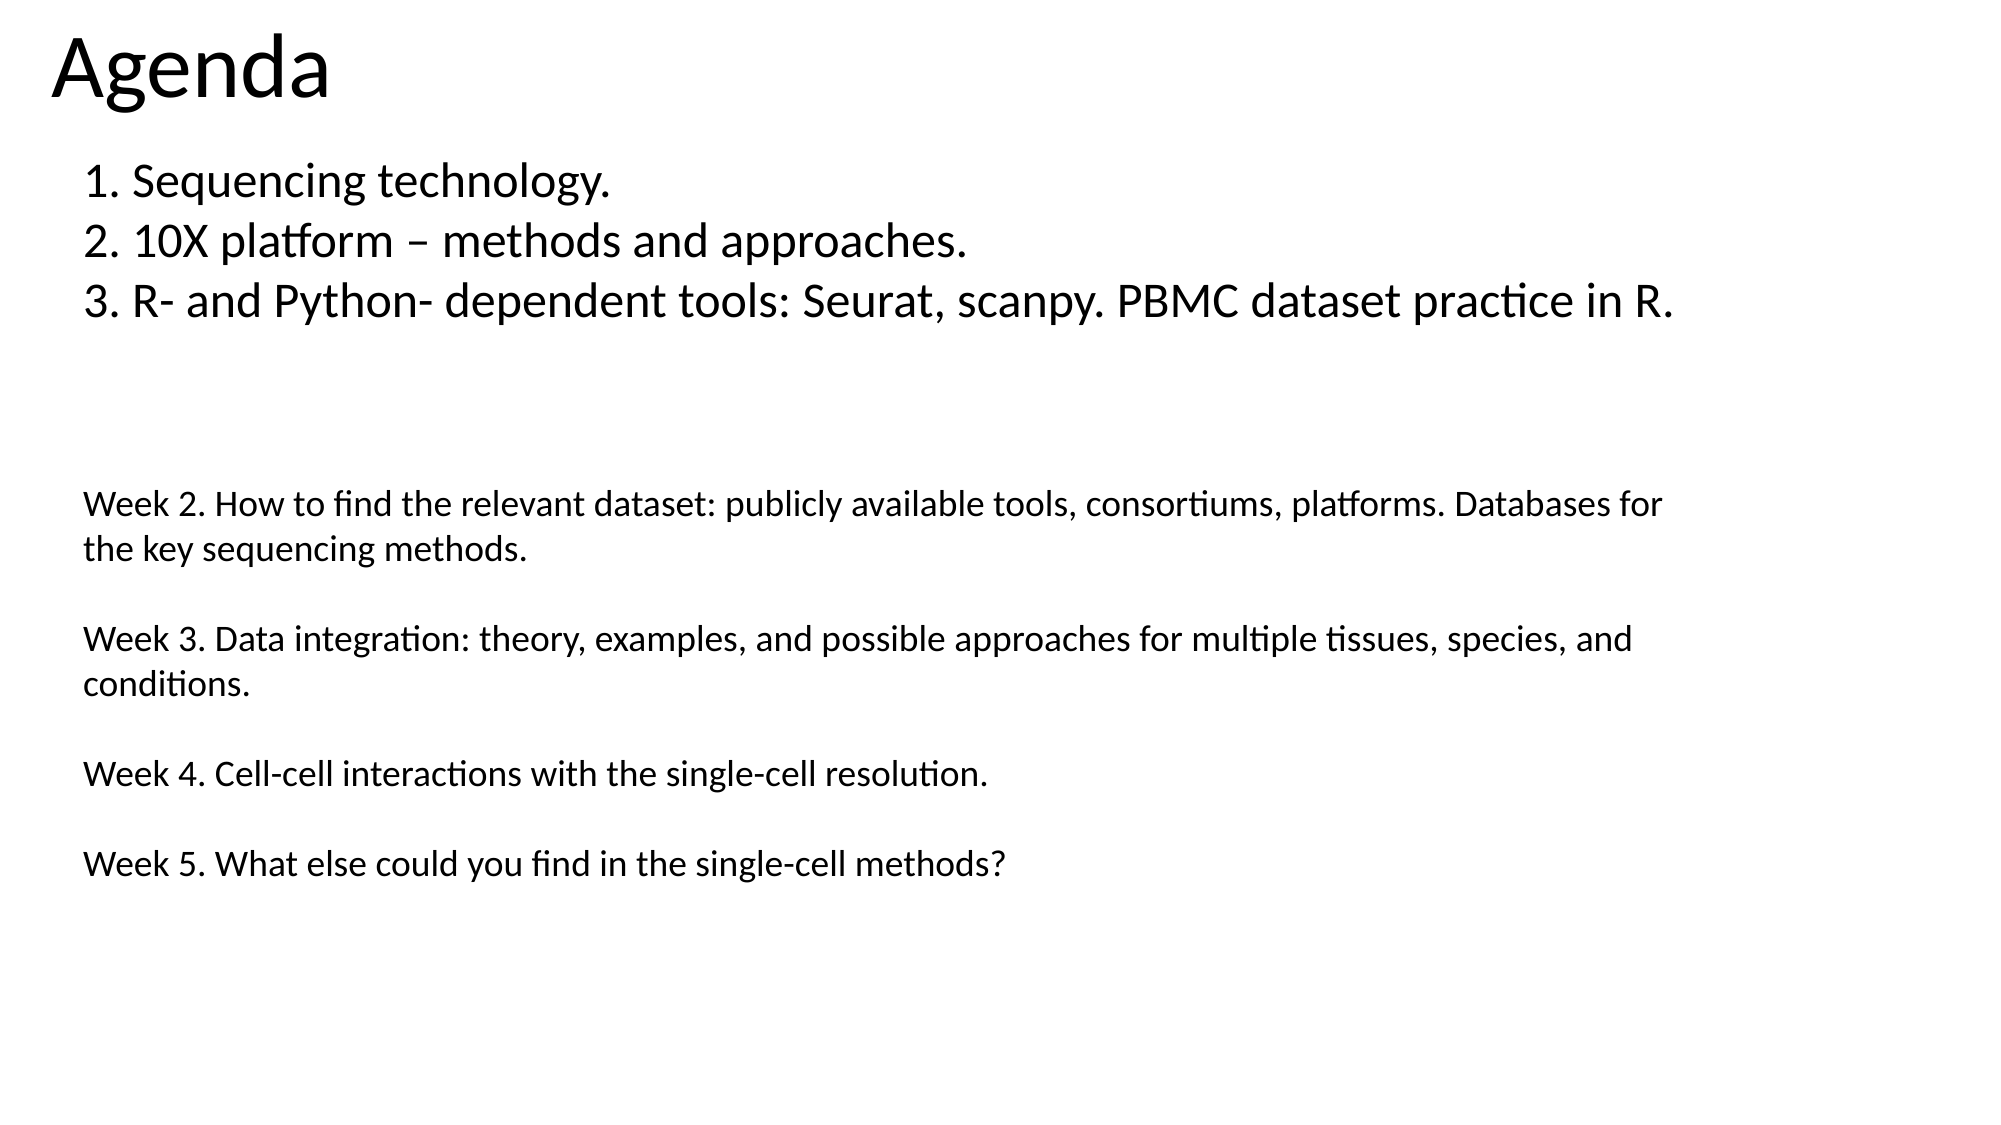

# Agenda
1. Sequencing technology.
2. 10X platform – methods and approaches.
3. R- and Python- dependent tools: Seurat, scanpy. PBMC dataset practice in R.
Week 2. How to find the relevant dataset: publicly available tools, consortiums, platforms. Databases for
the key sequencing methods.

Week 3. Data integration: theory, examples, and possible approaches for multiple tissues, species, and
conditions.

Week 4. Cell-cell interactions with the single-cell resolution.

Week 5. What else could you find in the single-cell methods?